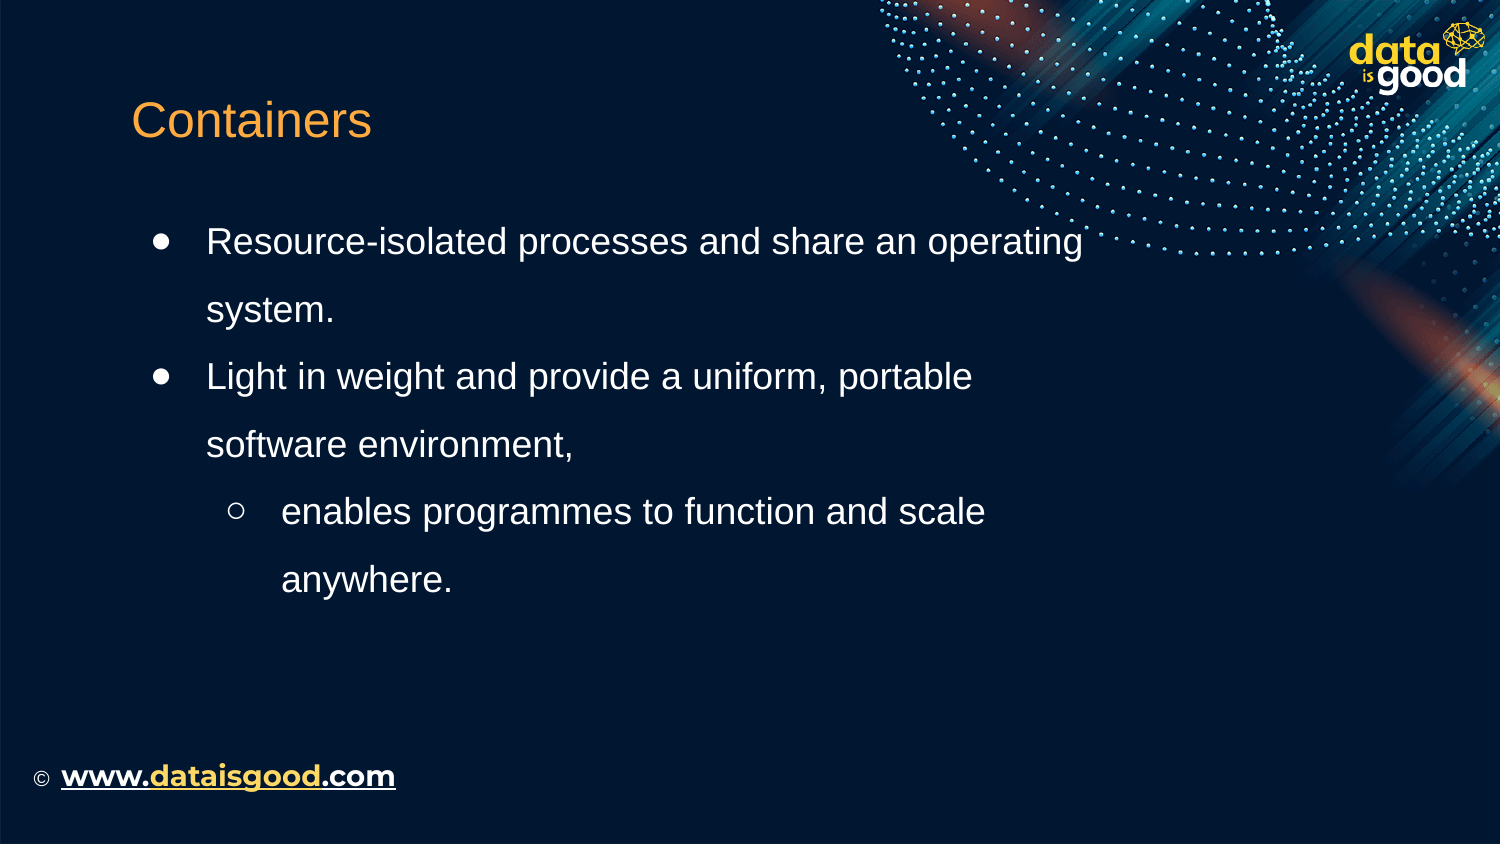

# Containers
Resource-isolated processes and share an operating system.
Light in weight and provide a uniform, portable software environment,
enables programmes to function and scale anywhere.